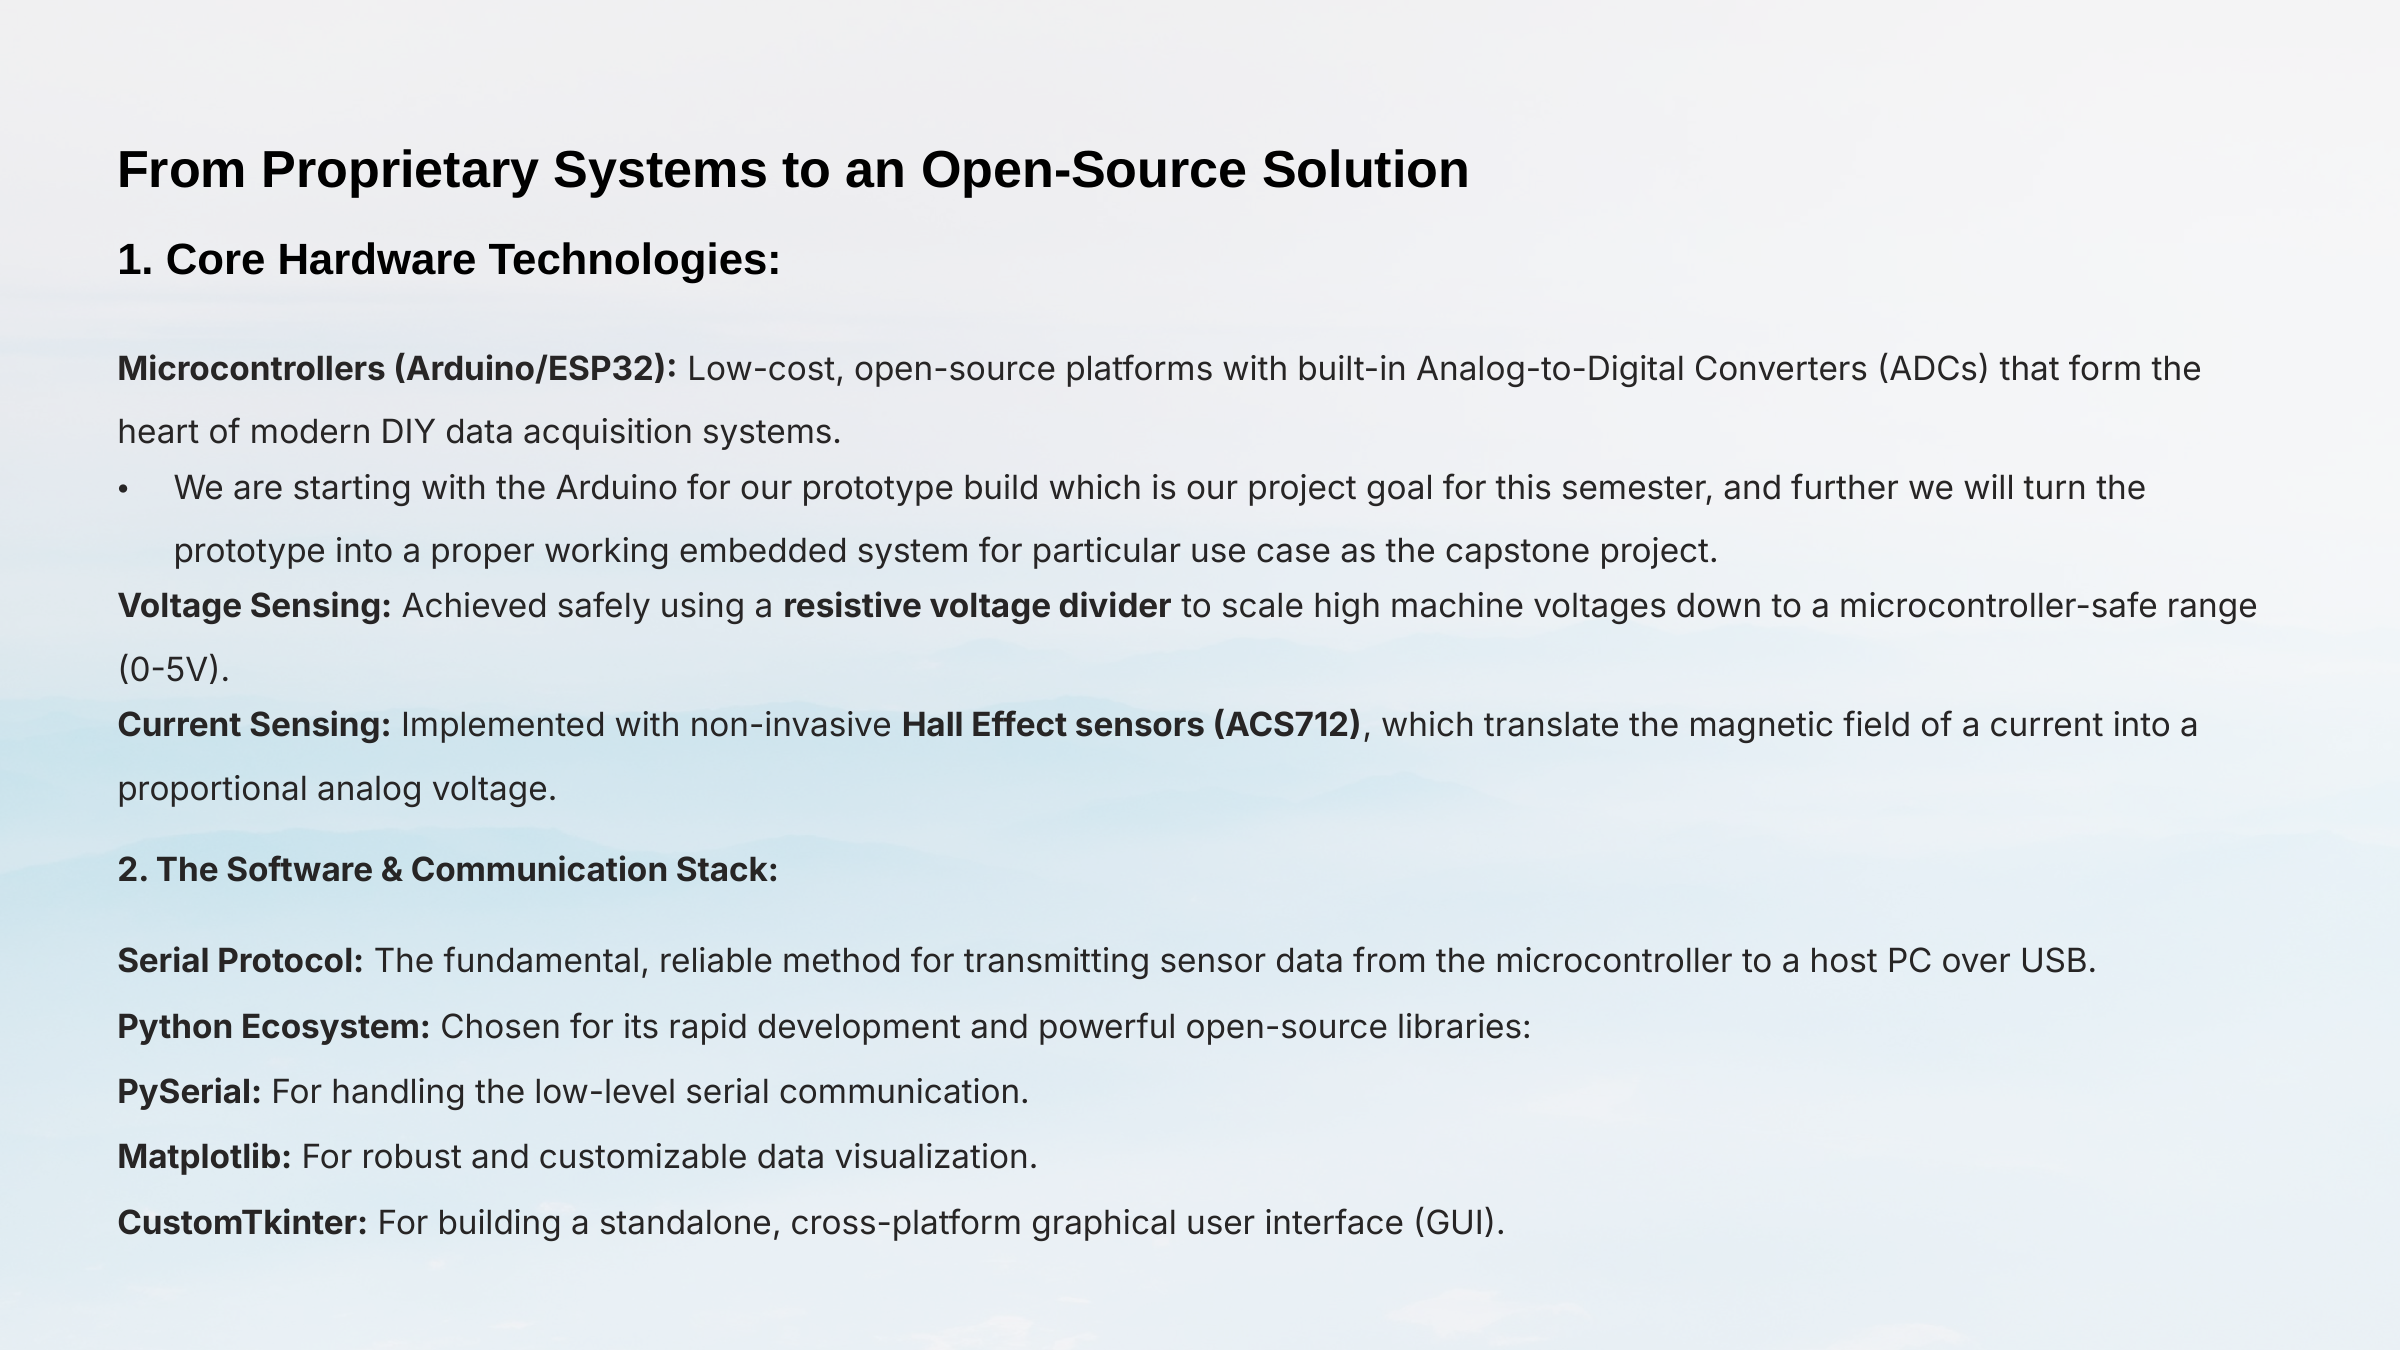

From Proprietary Systems to an Open-Source Solution
1. Core Hardware Technologies:
Microcontrollers (Arduino/ESP32): Low-cost, open-source platforms with built-in Analog-to-Digital Converters (ADCs) that form the heart of modern DIY data acquisition systems.
We are starting with the Arduino for our prototype build which is our project goal for this semester, and further we will turn the prototype into a proper working embedded system for particular use case as the capstone project.
Voltage Sensing: Achieved safely using a resistive voltage divider to scale high machine voltages down to a microcontroller-safe range (0-5V).
Current Sensing: Implemented with non-invasive Hall Effect sensors (ACS712), which translate the magnetic field of a current into a proportional analog voltage.
2. The Software & Communication Stack:
Serial Protocol: The fundamental, reliable method for transmitting sensor data from the microcontroller to a host PC over USB.
Python Ecosystem: Chosen for its rapid development and powerful open-source libraries:
PySerial: For handling the low-level serial communication.
Matplotlib: For robust and customizable data visualization.
CustomTkinter: For building a standalone, cross-platform graphical user interface (GUI).